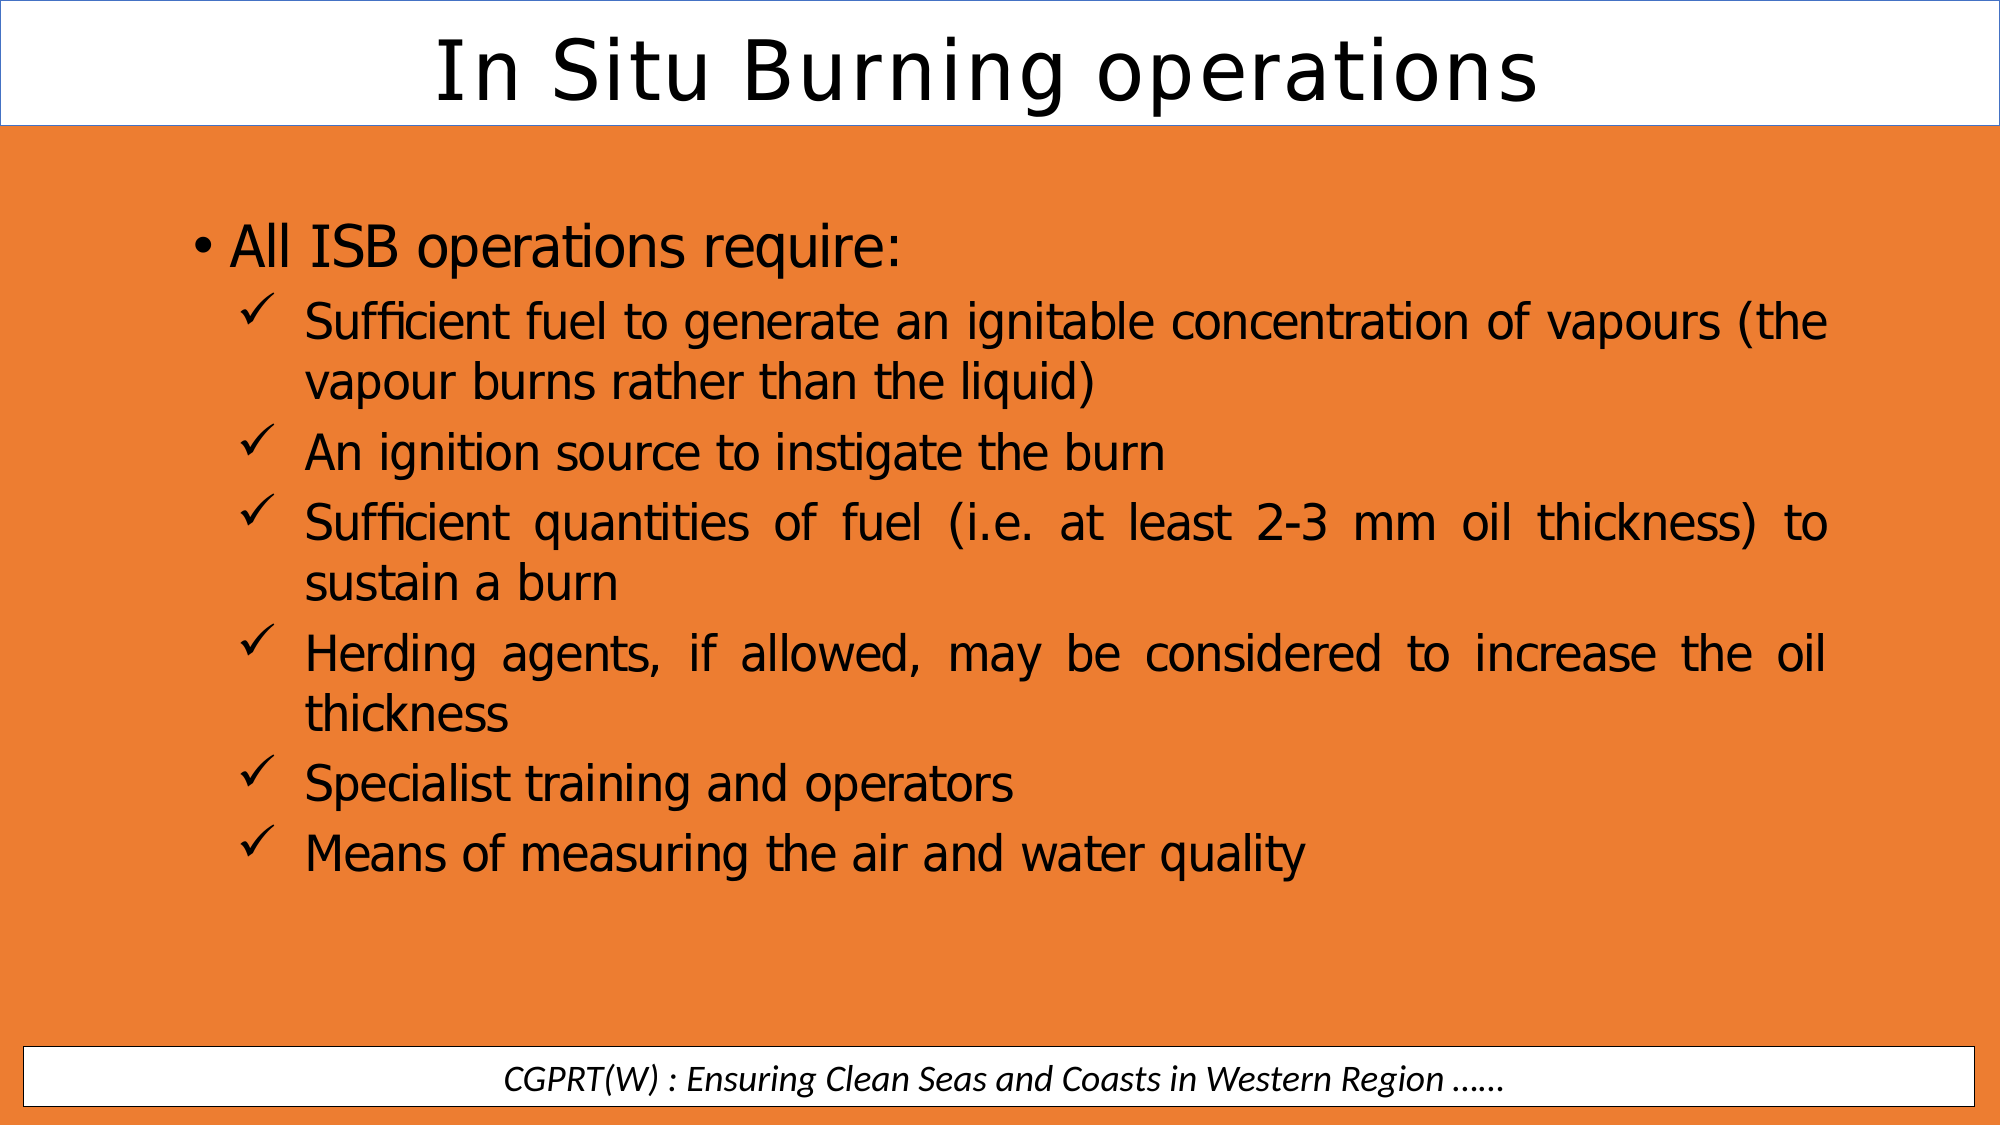

In Situ Burning operations
All ISB operations require:
Sufficient fuel to generate an ignitable concentration of vapours (the vapour burns rather than the liquid)
An ignition source to instigate the burn
Sufficient quantities of fuel (i.e. at least 2−3 mm oil thickness) to sustain a burn
Herding agents, if allowed, may be considered to increase the oil thickness
Specialist training and operators
Means of measuring the air and water quality

 CGPRT(W) : Ensuring Clean Seas and Coasts in Western Region ……